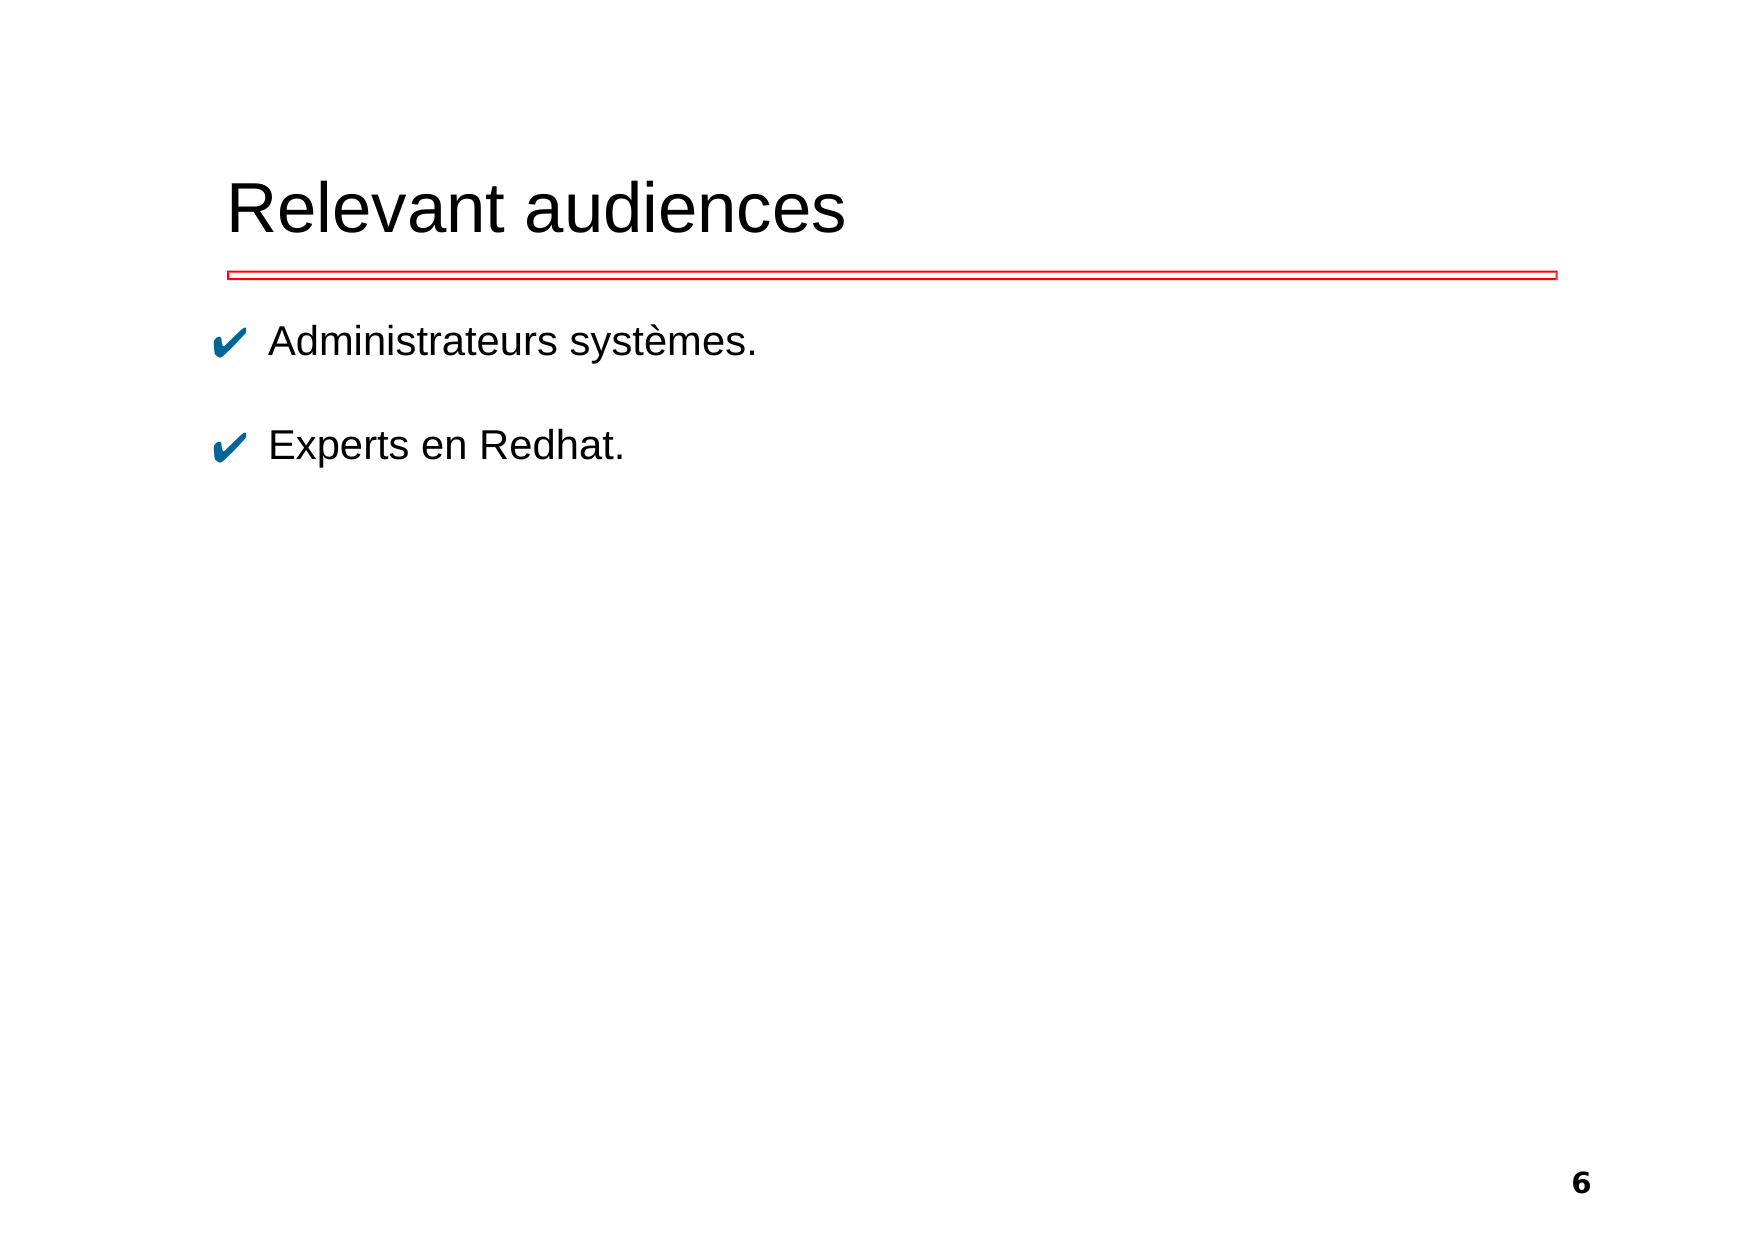

# Relevant audiences
Administrateurs systèmes.

Experts en Redhat.
6